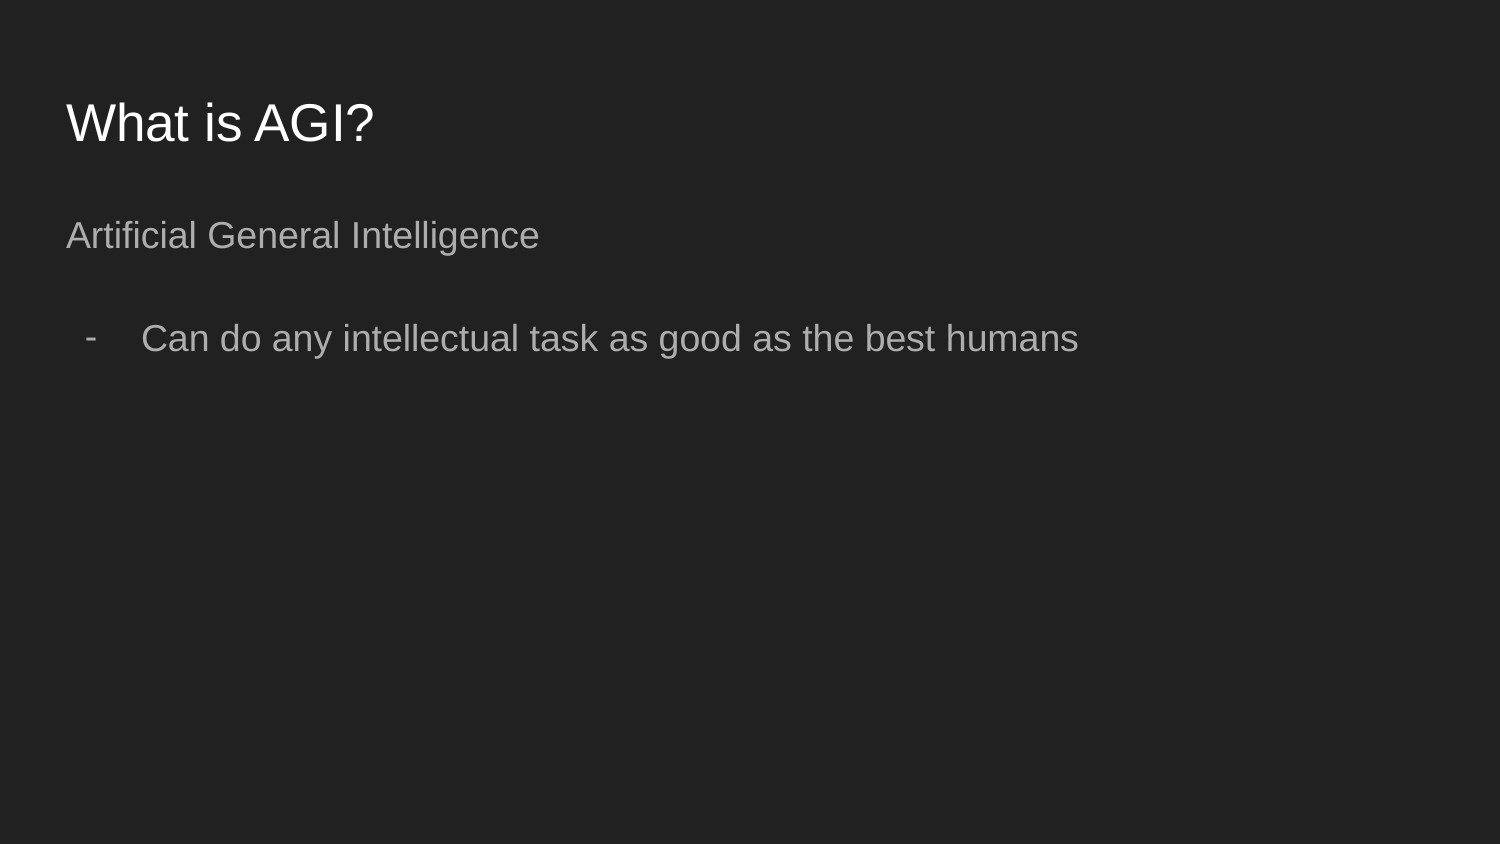

# What is AGI?
Artificial General Intelligence

Can do any intellectual task as good as the best humans